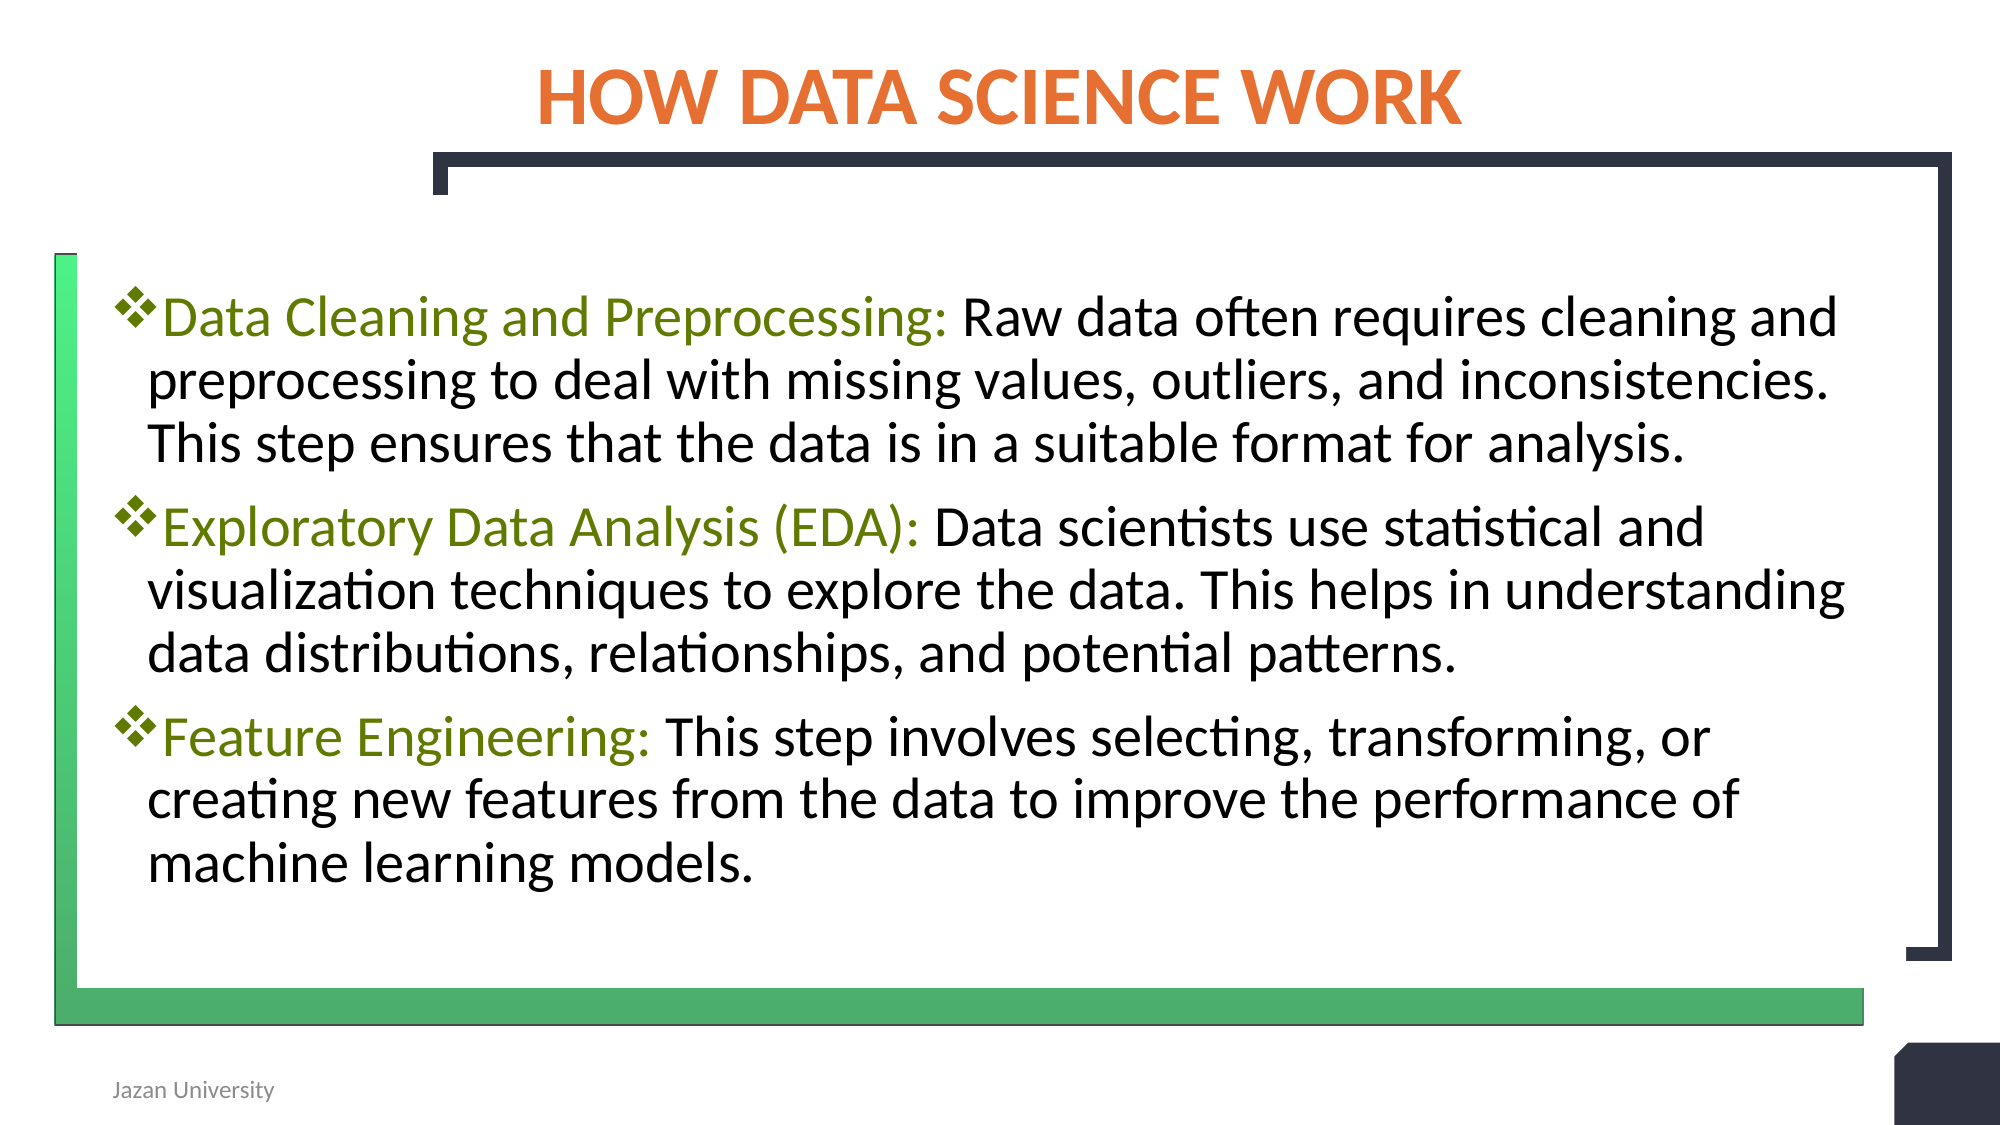

# How data science work
Data Cleaning and Preprocessing: Raw data often requires cleaning and preprocessing to deal with missing values, outliers, and inconsistencies. This step ensures that the data is in a suitable format for analysis.
Exploratory Data Analysis (EDA): Data scientists use statistical and visualization techniques to explore the data. This helps in understanding data distributions, relationships, and potential patterns.
Feature Engineering: This step involves selecting, transforming, or creating new features from the data to improve the performance of machine learning models.

Jazan University